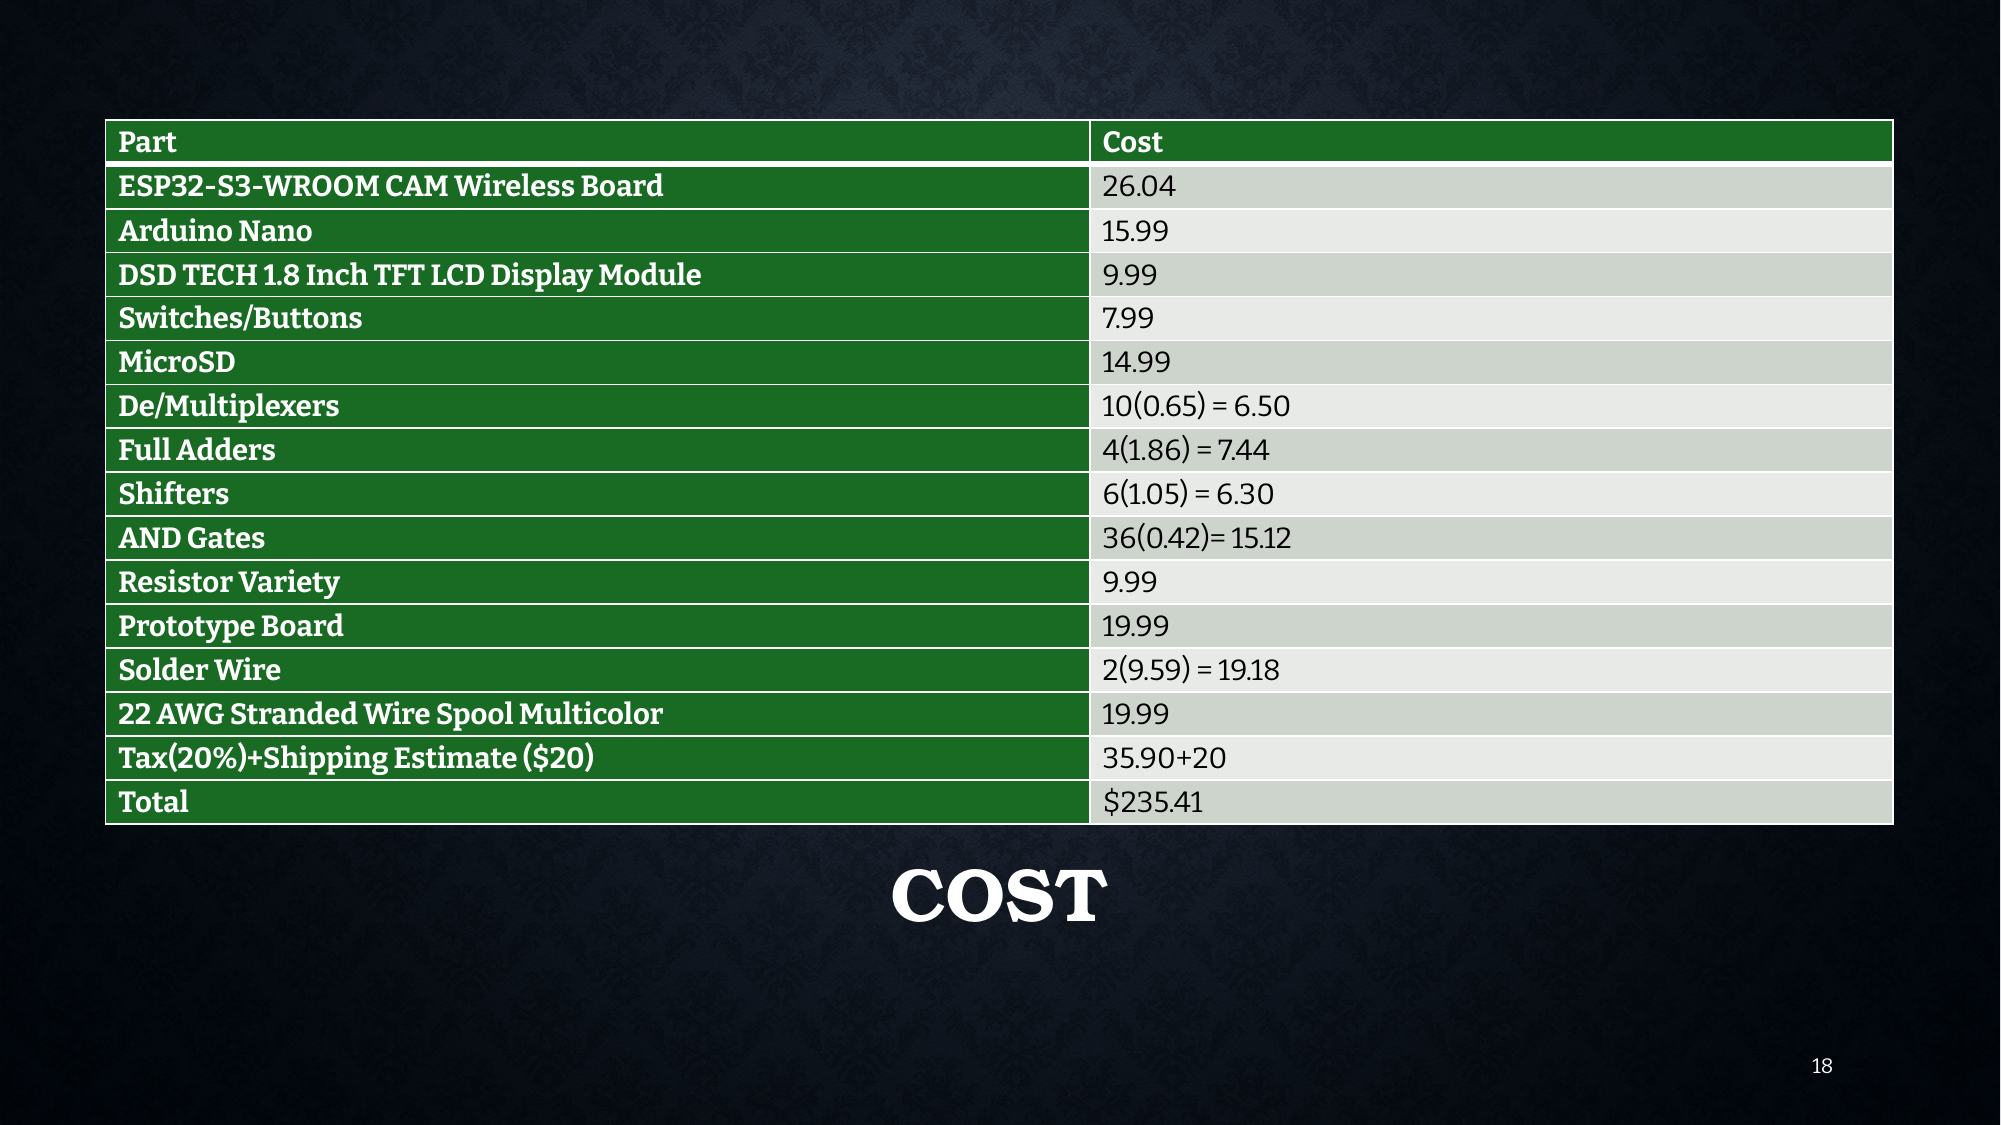

| Part | Cost |
| --- | --- |
| ESP32-S3-WROOM CAM Wireless Board | 26.04 |
| Arduino Nano | 15.99 |
| DSD TECH 1.8 Inch TFT LCD Display Module | 9.99 |
| Switches/Buttons | 7.99 |
| MicroSD | 14.99 |
| De/Multiplexers | 10(0.65) = 6.50 |
| Full Adders | 4(1.86) = 7.44 |
| Shifters | 6(1.05) = 6.30 |
| AND Gates | 36(0.42)= 15.12 |
| Resistor Variety | 9.99 |
| Prototype Board | 19.99 |
| Solder Wire | 2(9.59) = 19.18 |
| 22 AWG Stranded Wire Spool Multicolor | 19.99 |
| Tax(20%)+Shipping Estimate ($20) | 35.90+20 |
| Total | $235.41 |
COST
18